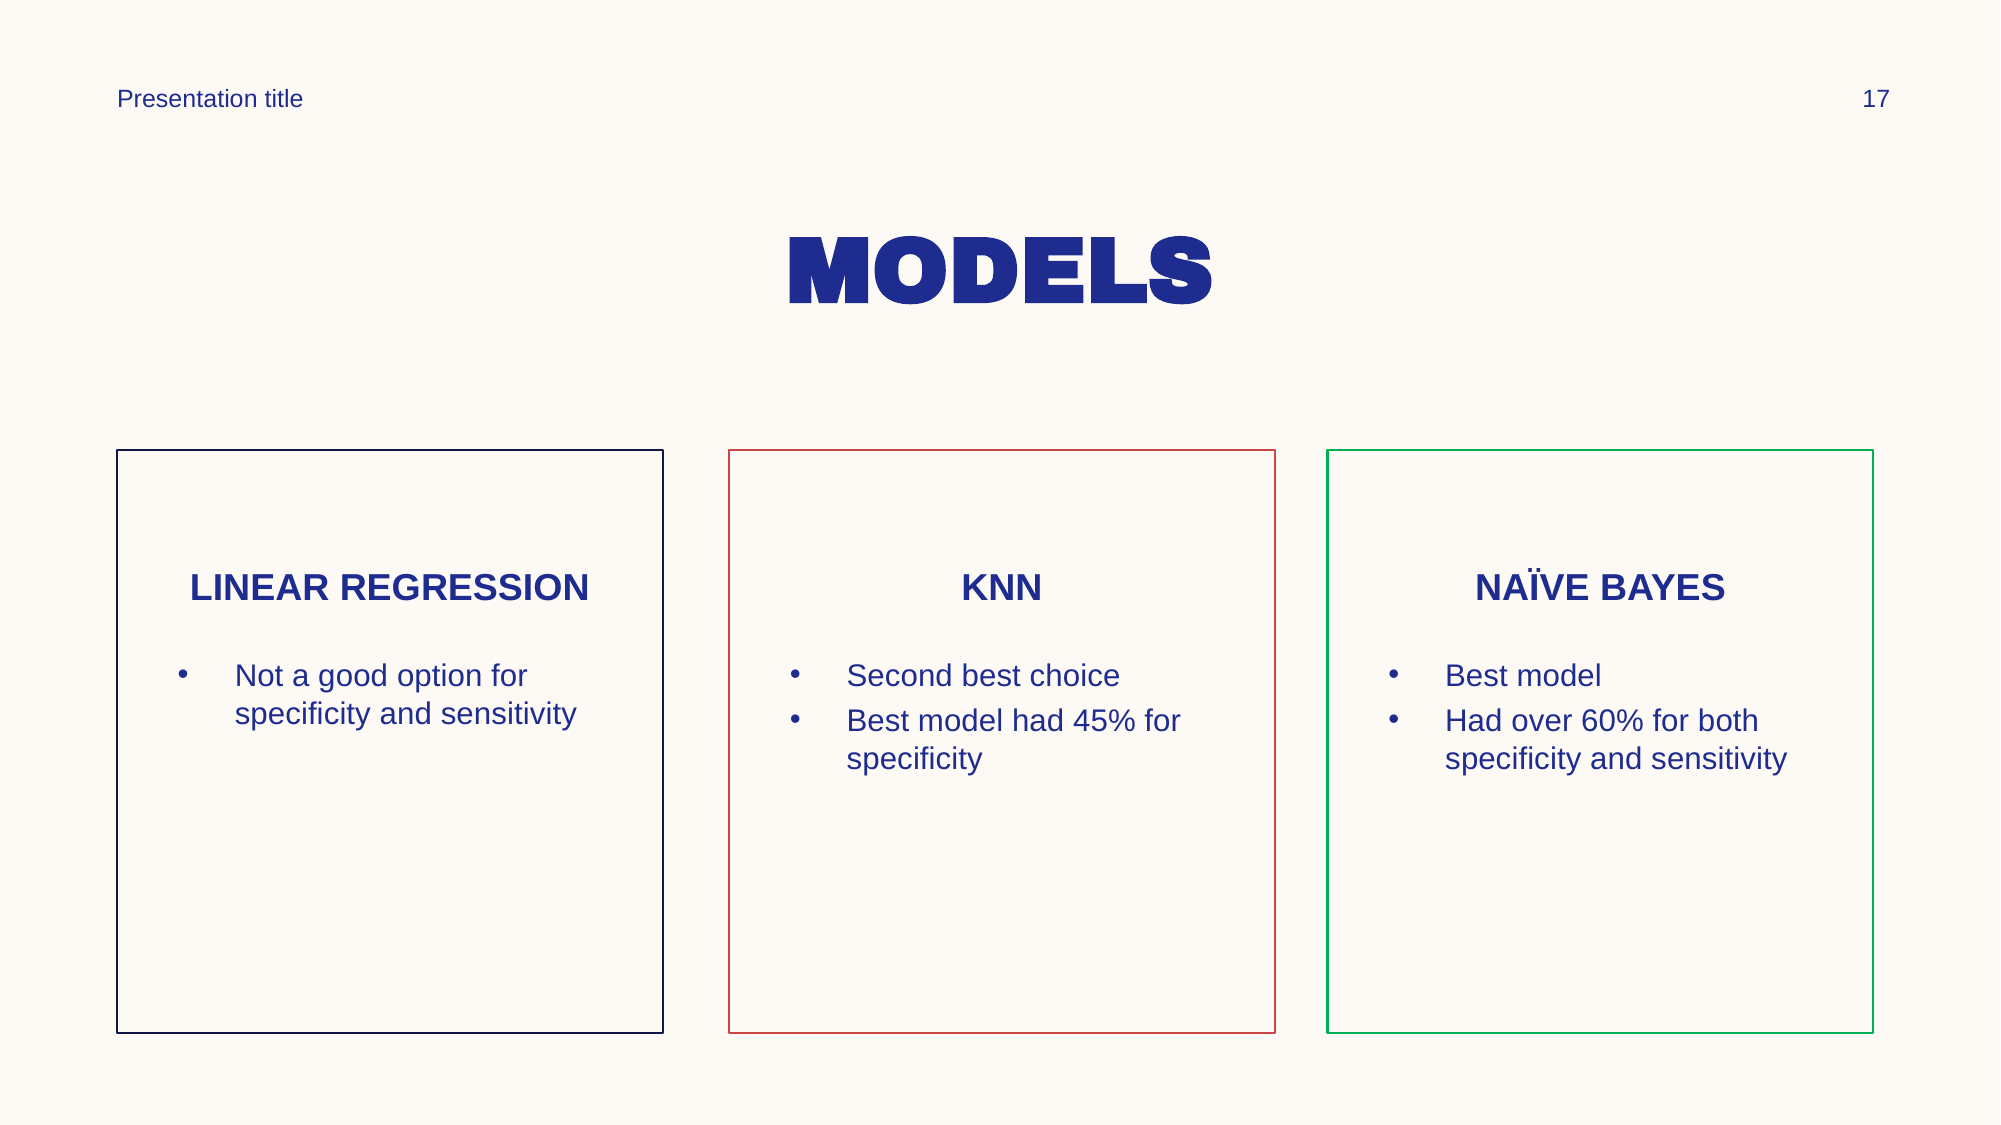

Presentation title
17
# models
Linear Regression
Knn
Naïve Bayes
Not a good option for specificity and sensitivity
Second best choice
Best model had 45% for specificity
Best model
Had over 60% for both specificity and sensitivity